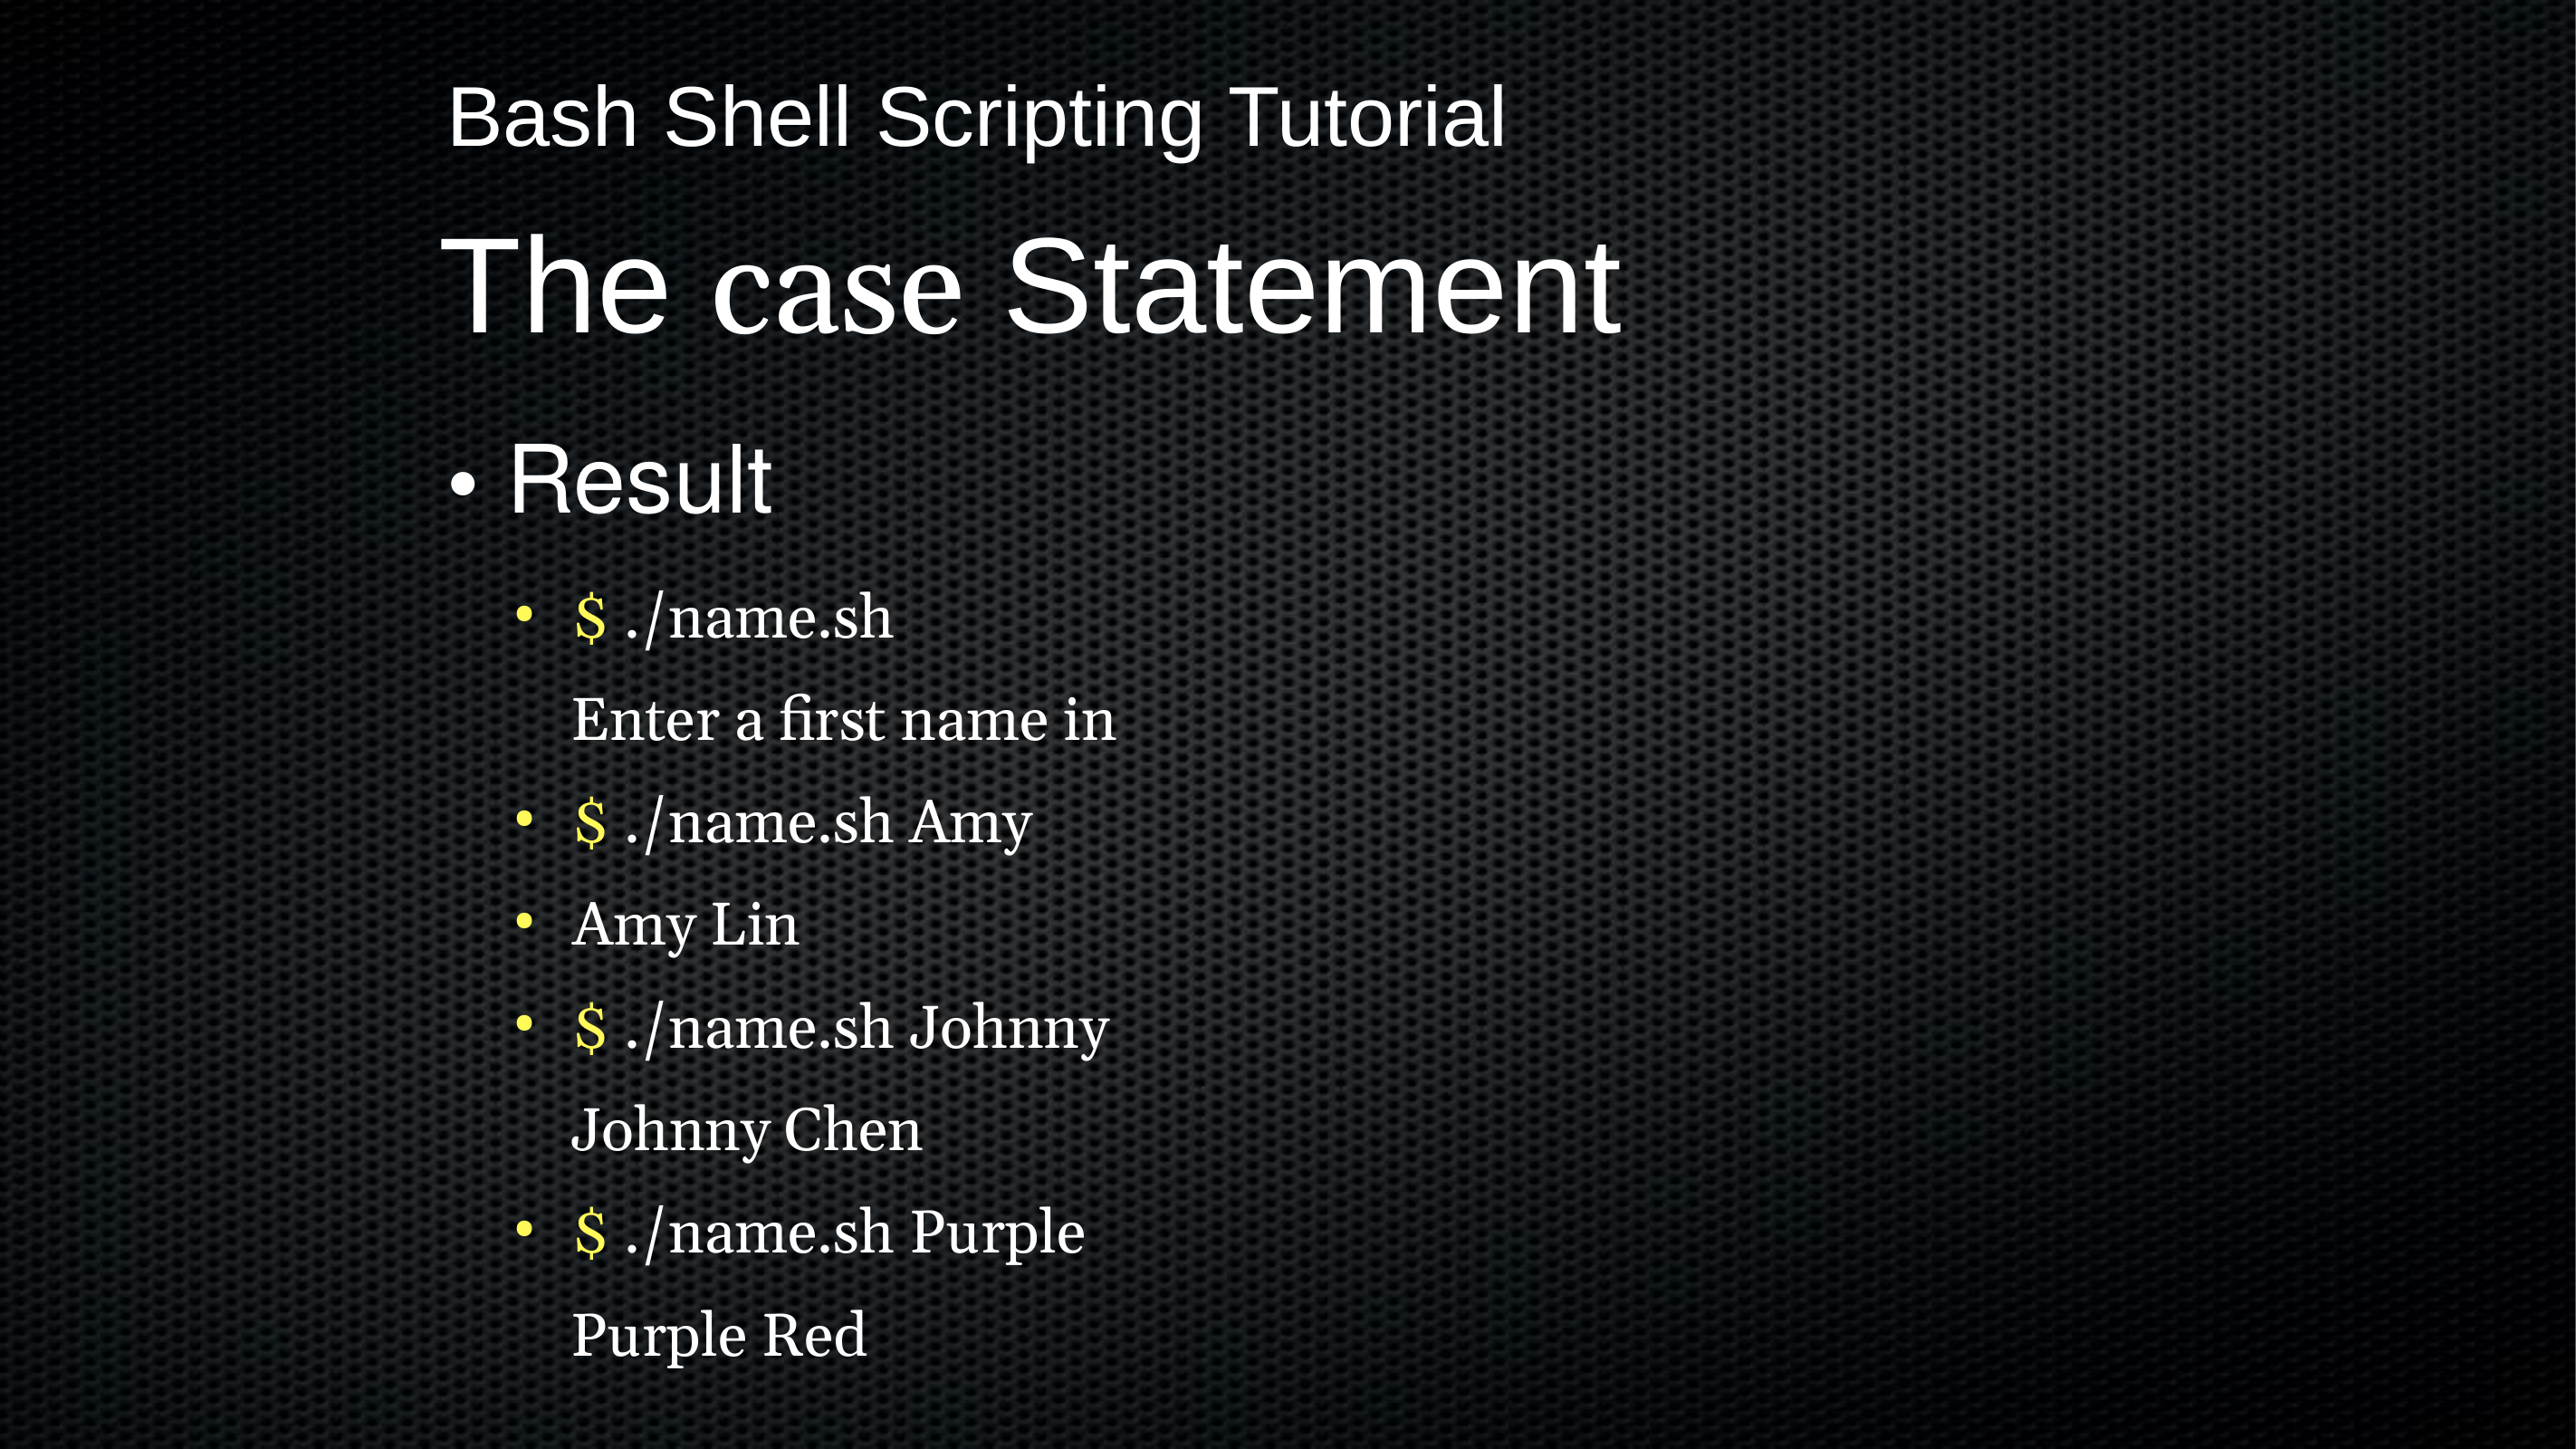

# Bash Shell Scripting Tutorial
The case Statement
Result
$ ./name.sh
    Enter a first name in
$ ./name.sh Amy
Amy Lin
$ ./name.sh Johnny
    Johnny Chen
$ ./name.sh Purple
    Purple Red